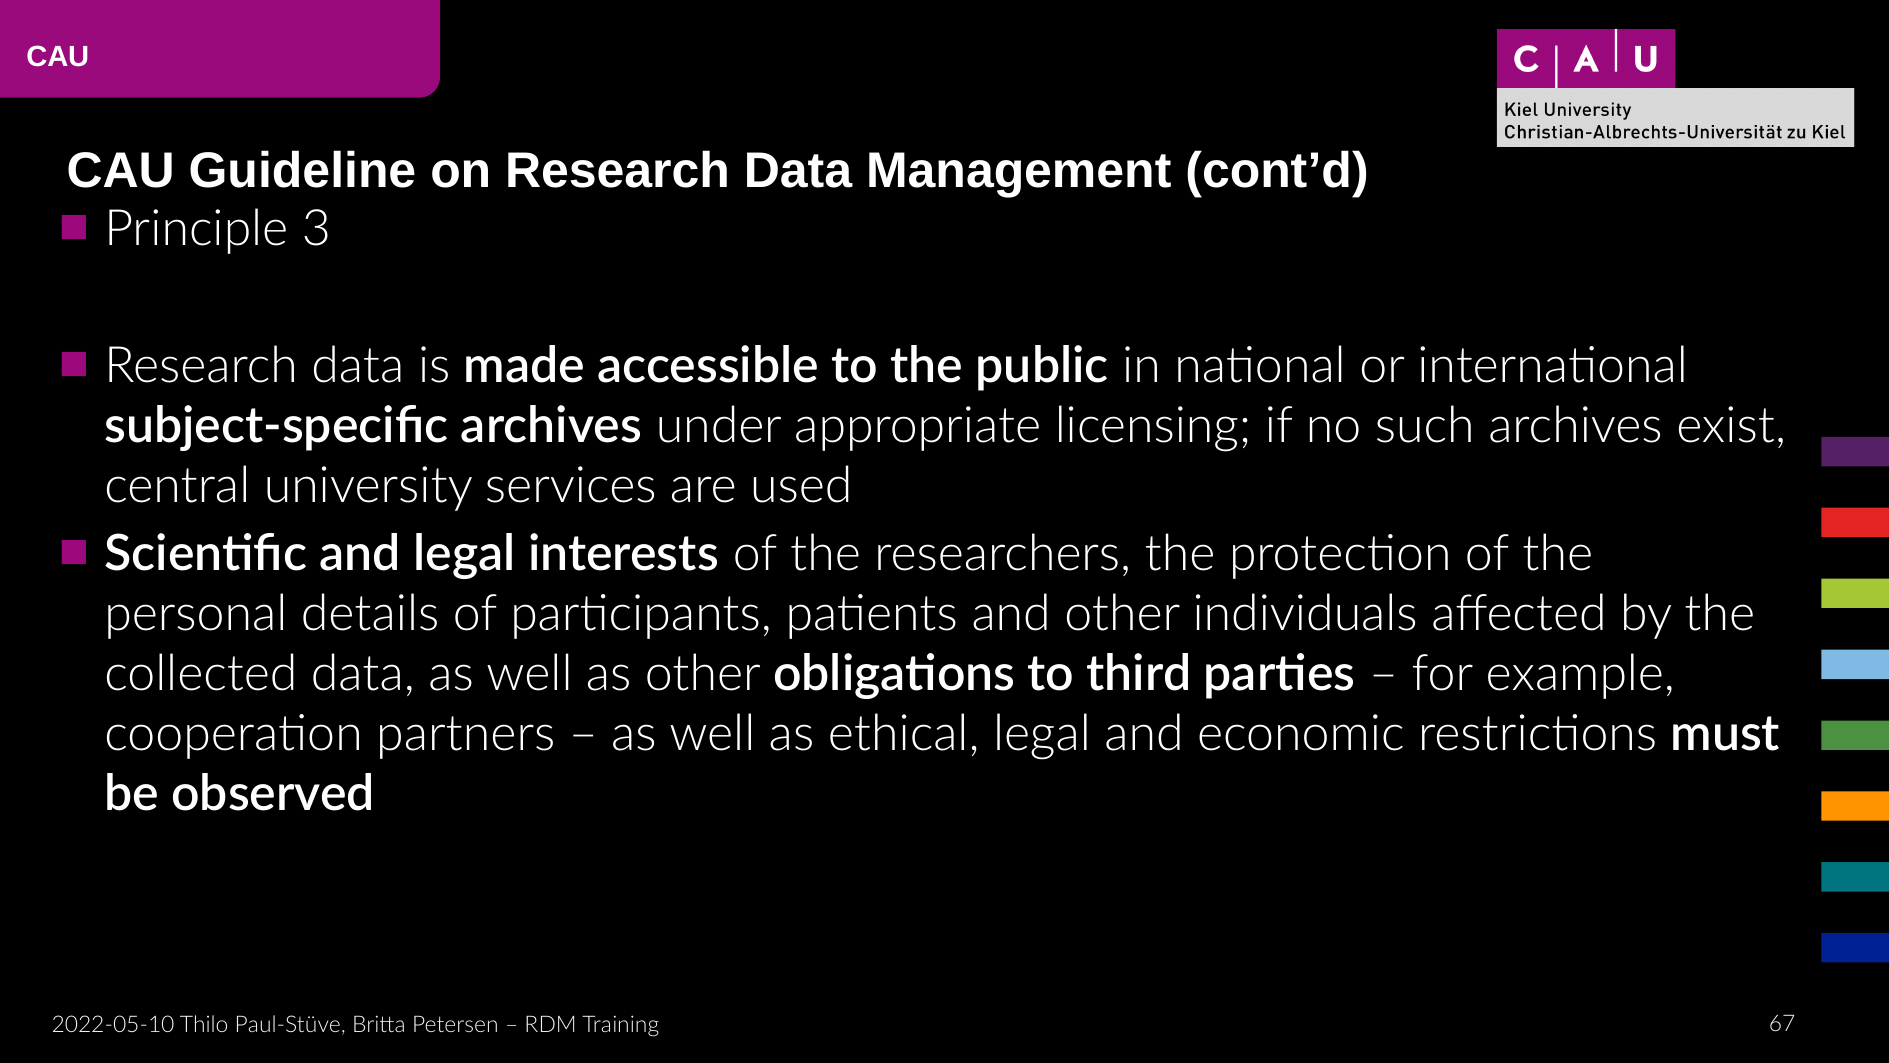

CAU
# CAU Guideline on Research Data Management (cont’d)
Principle 3

Research data is made accessible to the public in national or international subject-specific archives under appropriate licensing; if no such archives exist, central university services are used
Scientific and legal interests of the researchers, the protection of the personal details of participants, patients and other individuals affected by the collected data, as well as other obligations to third parties – for example, cooperation partners – as well as ethical, legal and economic restrictions must be observed
67